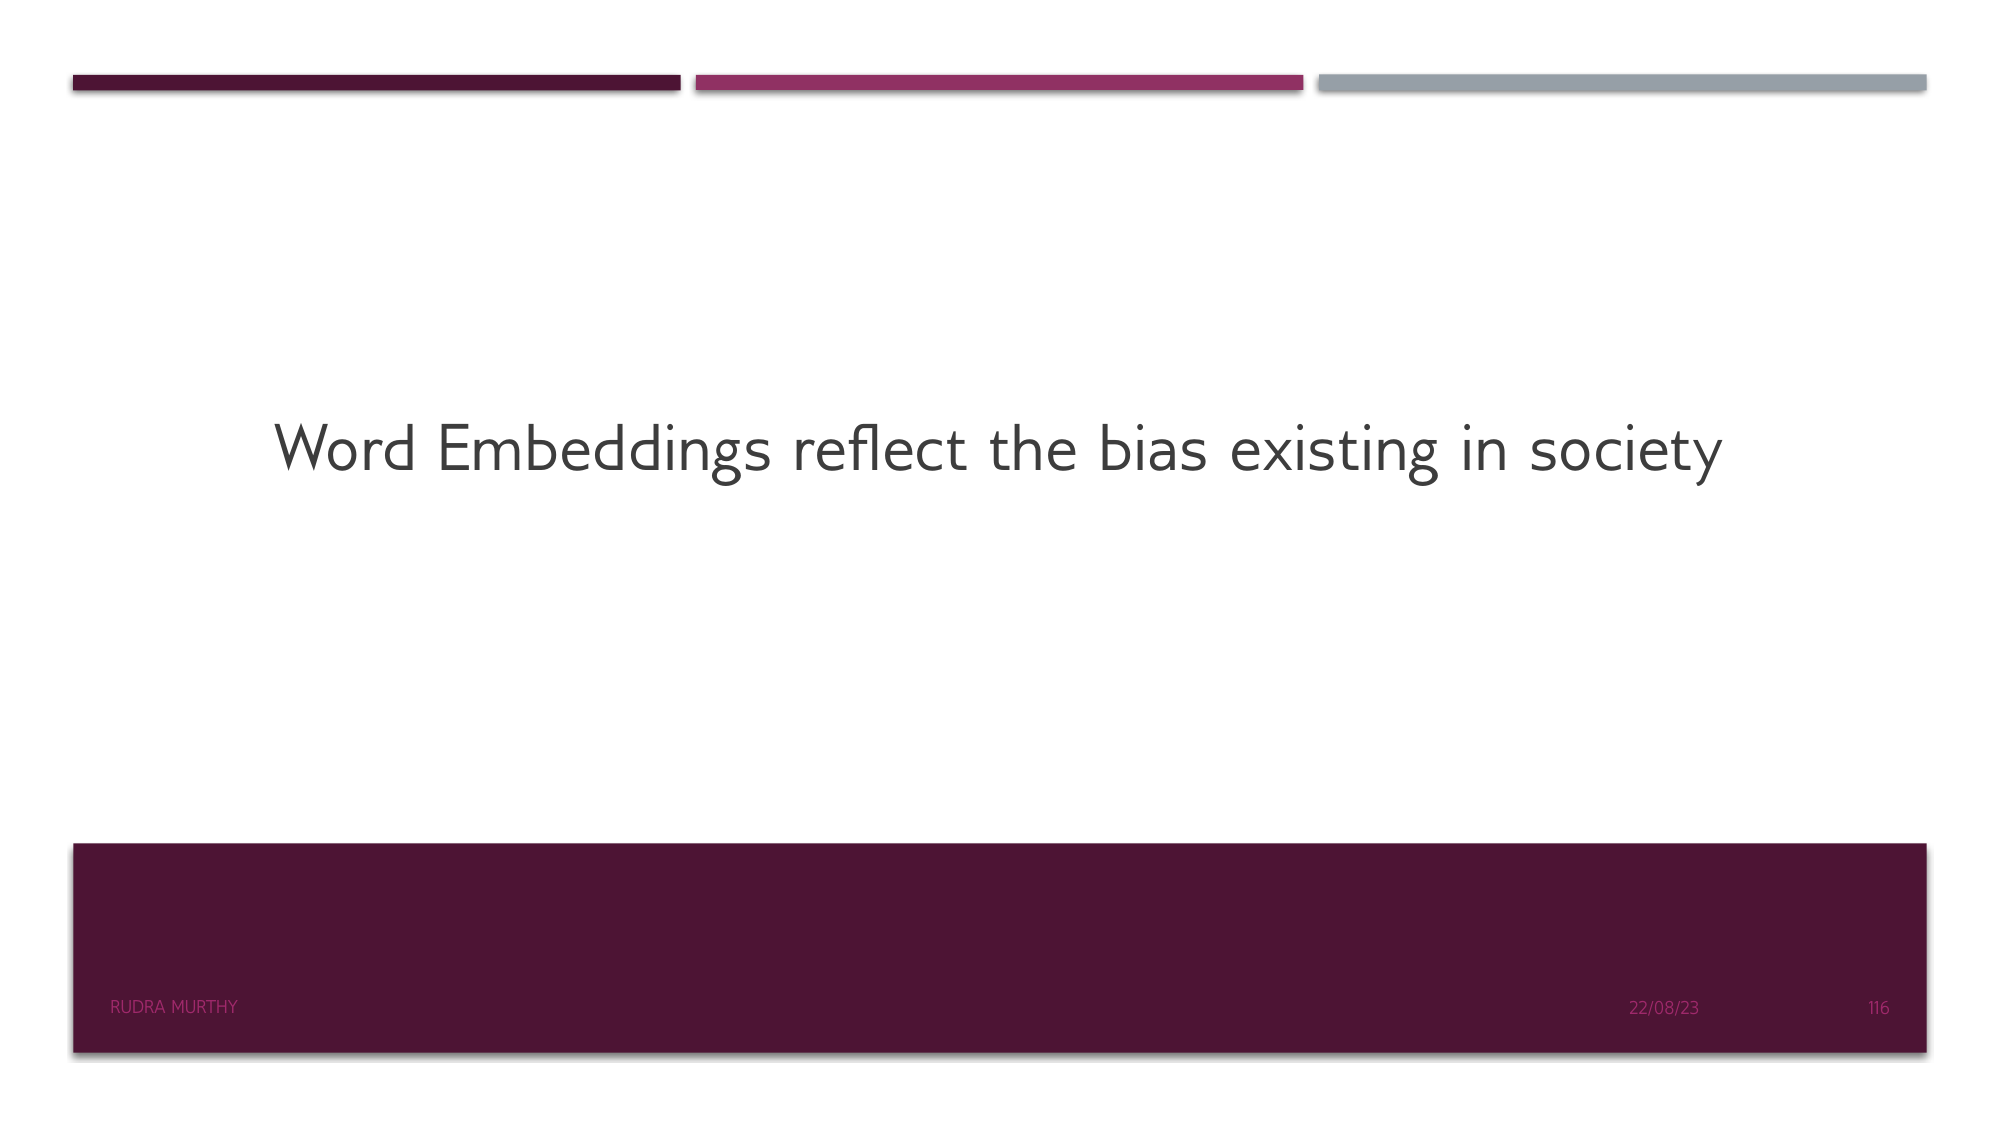

Word Embeddings reflect the bias existing in society
Rudra Murthy
22/08/23
116